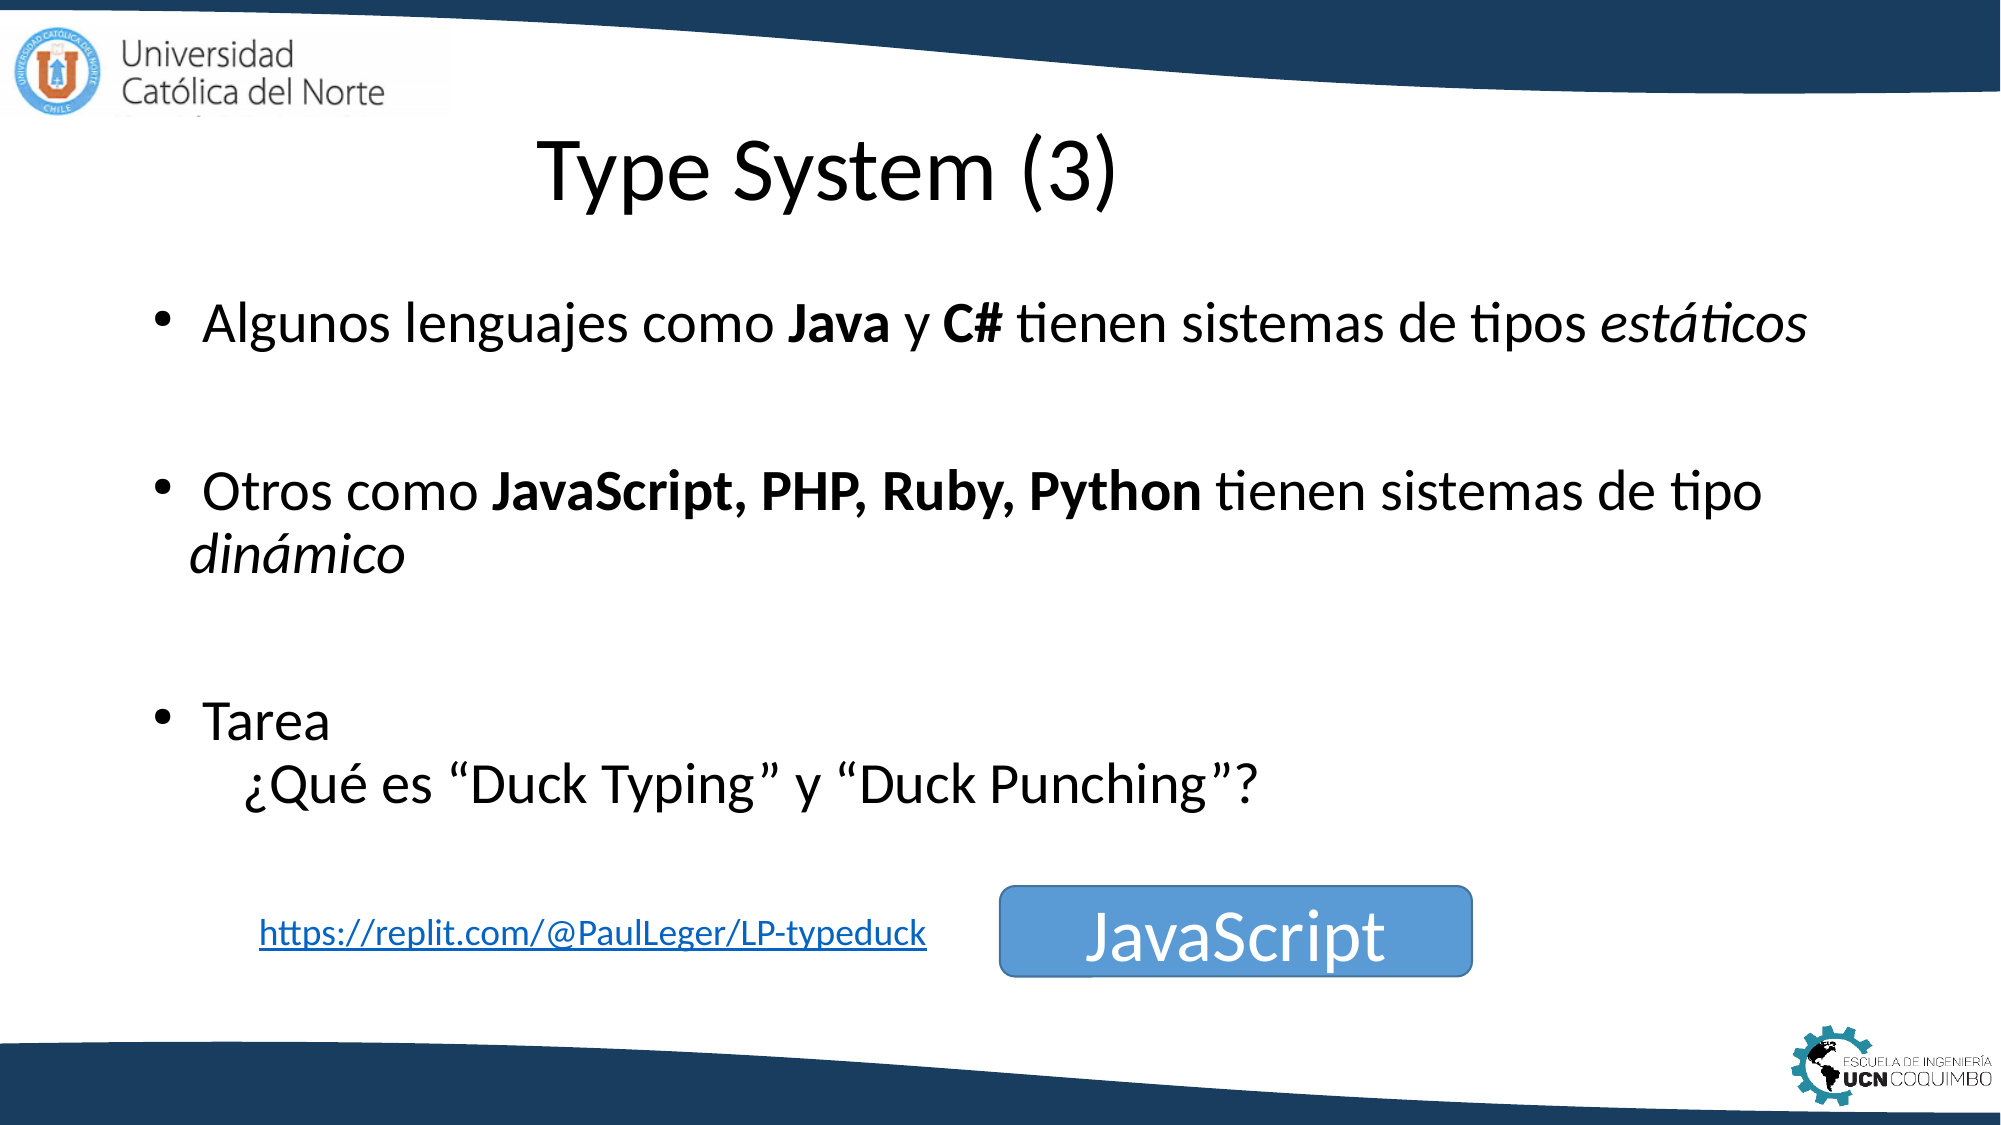

# Type System (3)
 Algunos lenguajes como Java y C# tienen sistemas de tipos estáticos

 Otros como JavaScript, PHP, Ruby, Python tienen sistemas de tipo dinámico

 Tarea
    ¿Qué es “Duck Typing” y “Duck Punching”?

JavaScript
https://replit.com/@PaulLeger/LP-typeduck